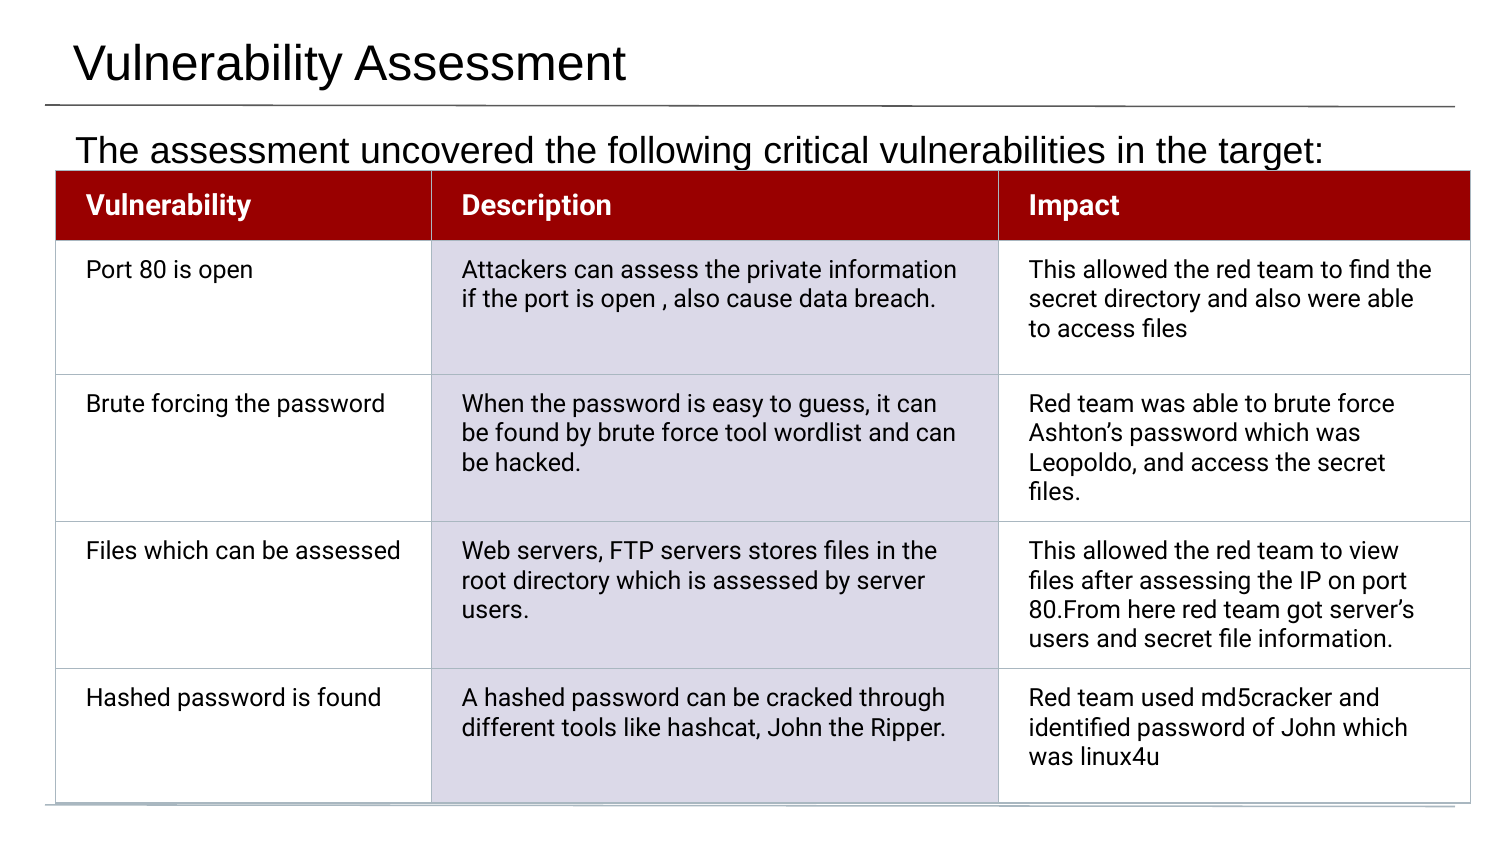

# Vulnerability Assessment
The assessment uncovered the following critical vulnerabilities in the target:
| Vulnerability | Description | Impact |
| --- | --- | --- |
| Port 80 is open | Attackers can assess the private information if the port is open , also cause data breach. | This allowed the red team to find the secret directory and also were able to access files |
| Brute forcing the password | When the password is easy to guess, it can be found by brute force tool wordlist and can be hacked. | Red team was able to brute force Ashton’s password which was Leopoldo, and access the secret files. |
| Files which can be assessed | Web servers, FTP servers stores files in the root directory which is assessed by server users. | This allowed the red team to view files after assessing the IP on port 80.From here red team got server’s users and secret file information. |
| Hashed password is found | A hashed password can be cracked through different tools like hashcat, John the Ripper. | Red team used md5cracker and identified password of John which was linux4u |